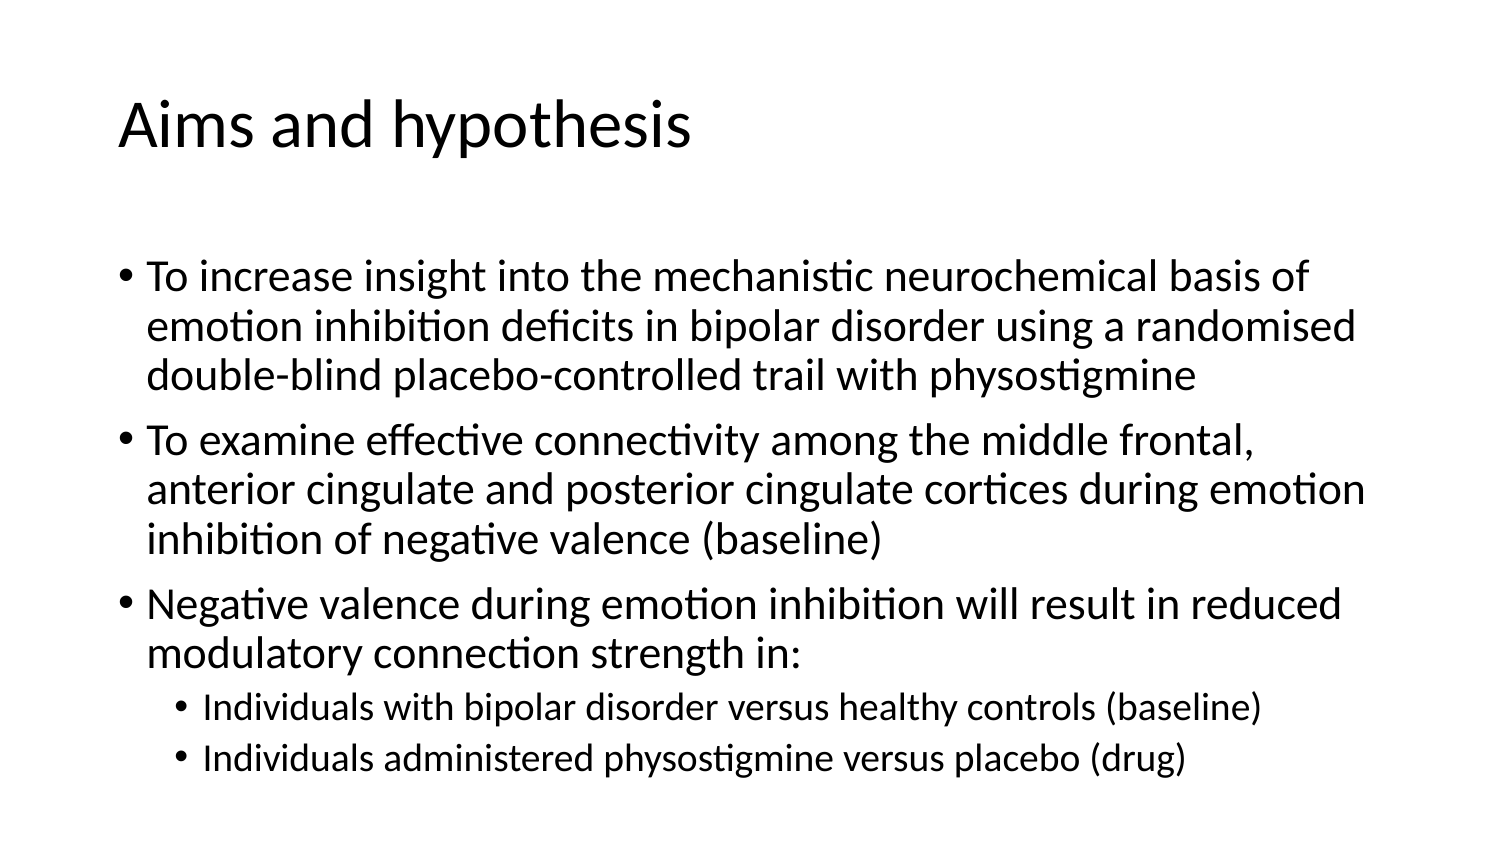

# Aims and hypothesis
To increase insight into the mechanistic neurochemical basis of emotion inhibition deficits in bipolar disorder using a randomised double-blind placebo-controlled trail with physostigmine
To examine effective connectivity among the middle frontal, anterior cingulate and posterior cingulate cortices during emotion inhibition of negative valence (baseline)
Negative valence during emotion inhibition will result in reduced modulatory connection strength in:
Individuals with bipolar disorder versus healthy controls (baseline)
Individuals administered physostigmine versus placebo (drug)